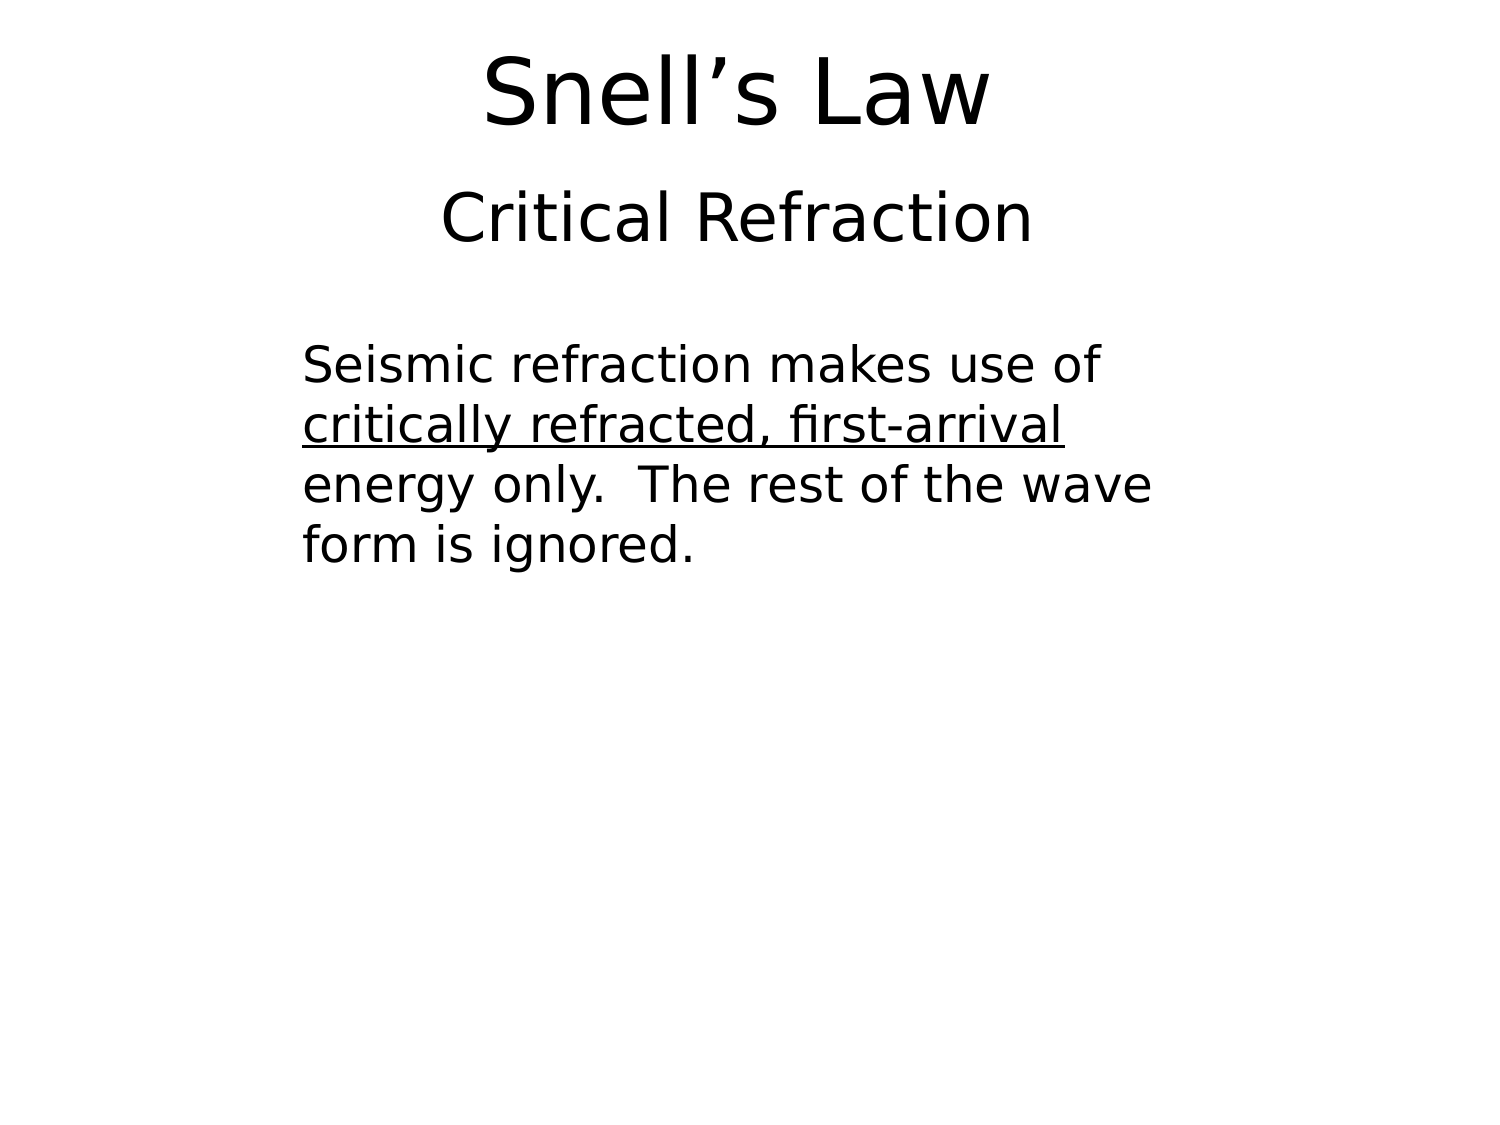

Snell’s Law
Critical Refraction
Seismic refraction makes use of critically refracted, first-arrival energy only.  The rest of the wave form is ignored.